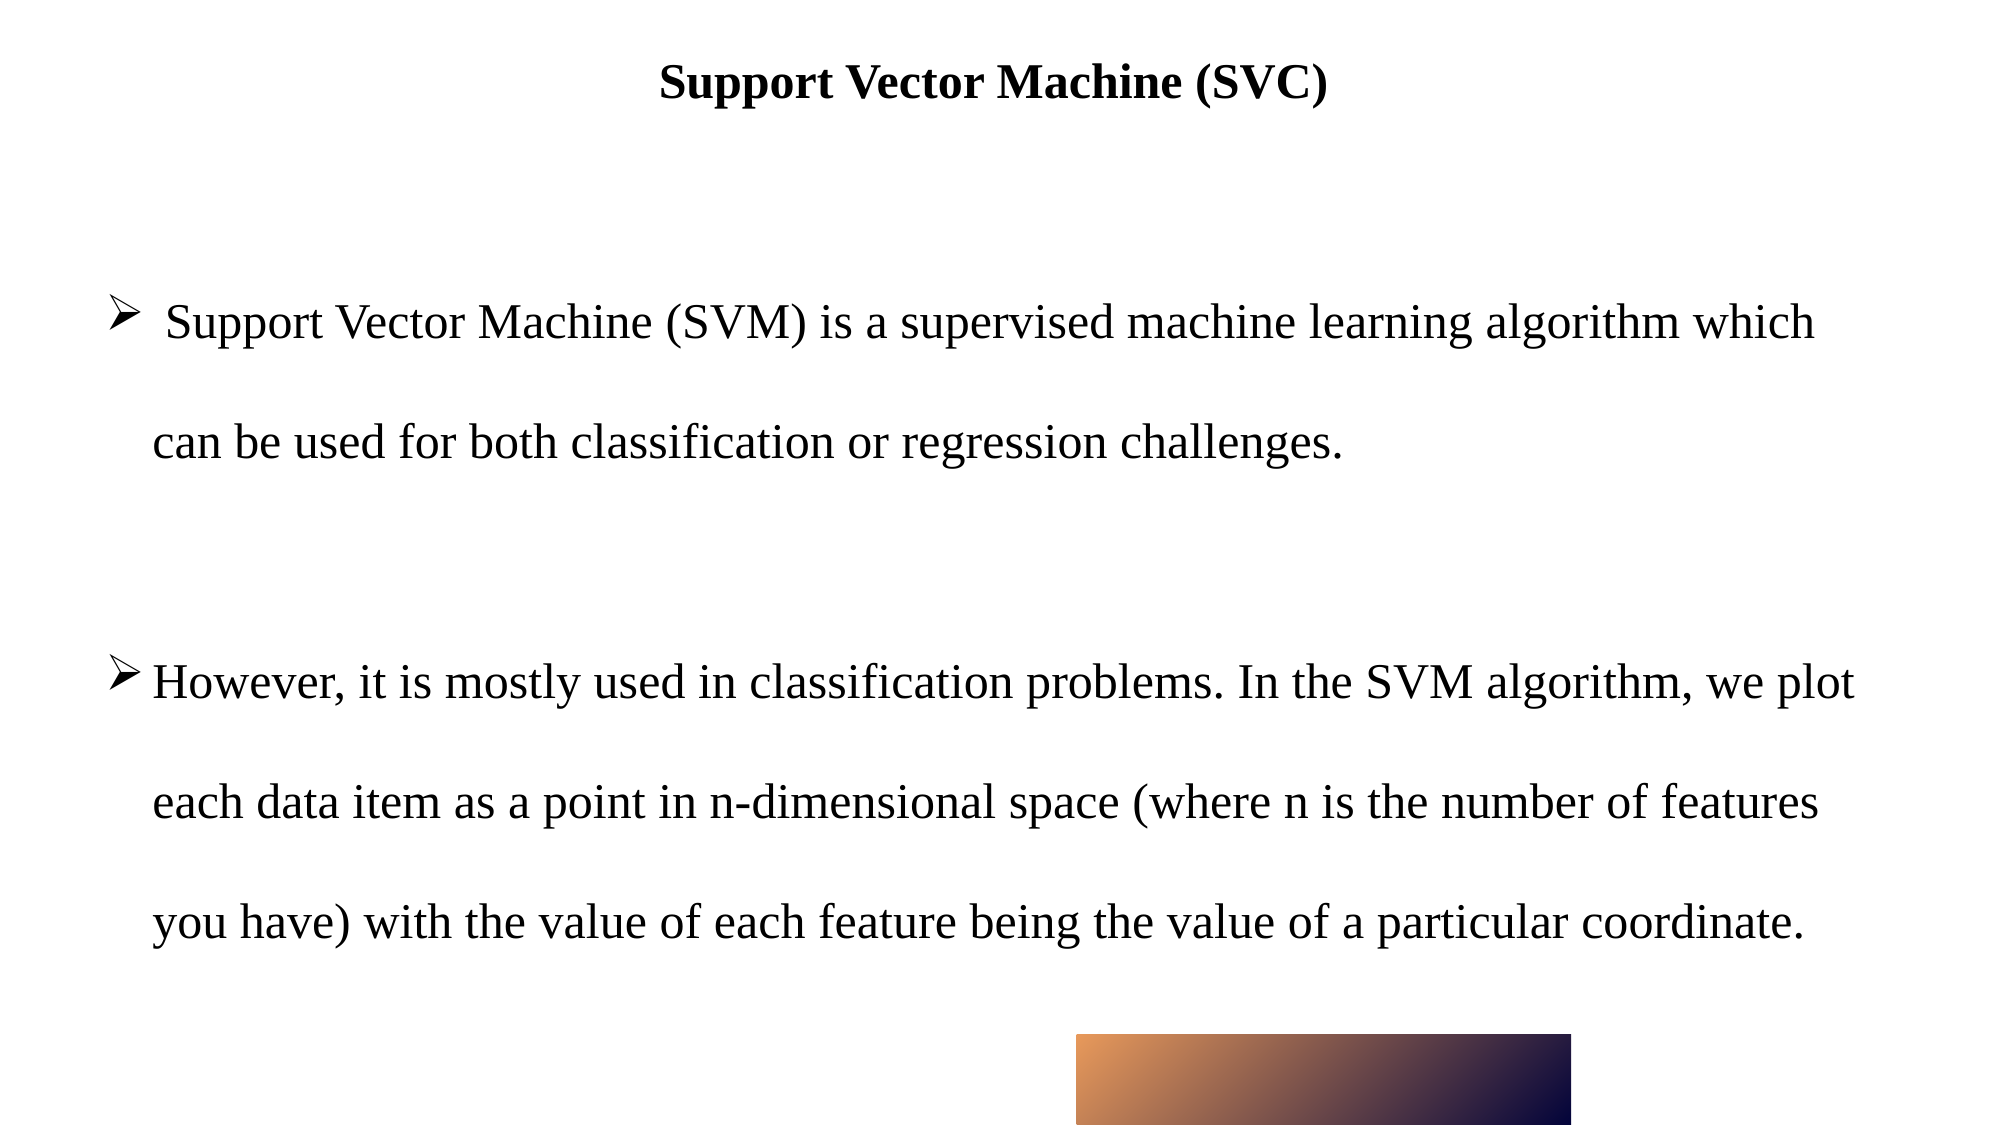

Support Vector Machine (SVC)

 Support Vector Machine (SVM) is a supervised machine learning algorithm which can be used for both classification or regression challenges.

However, it is mostly used in classification problems. In the SVM algorithm, we plot each data item as a point in n-dimensional space (where n is the number of features you have) with the value of each feature being the value of a particular coordinate.